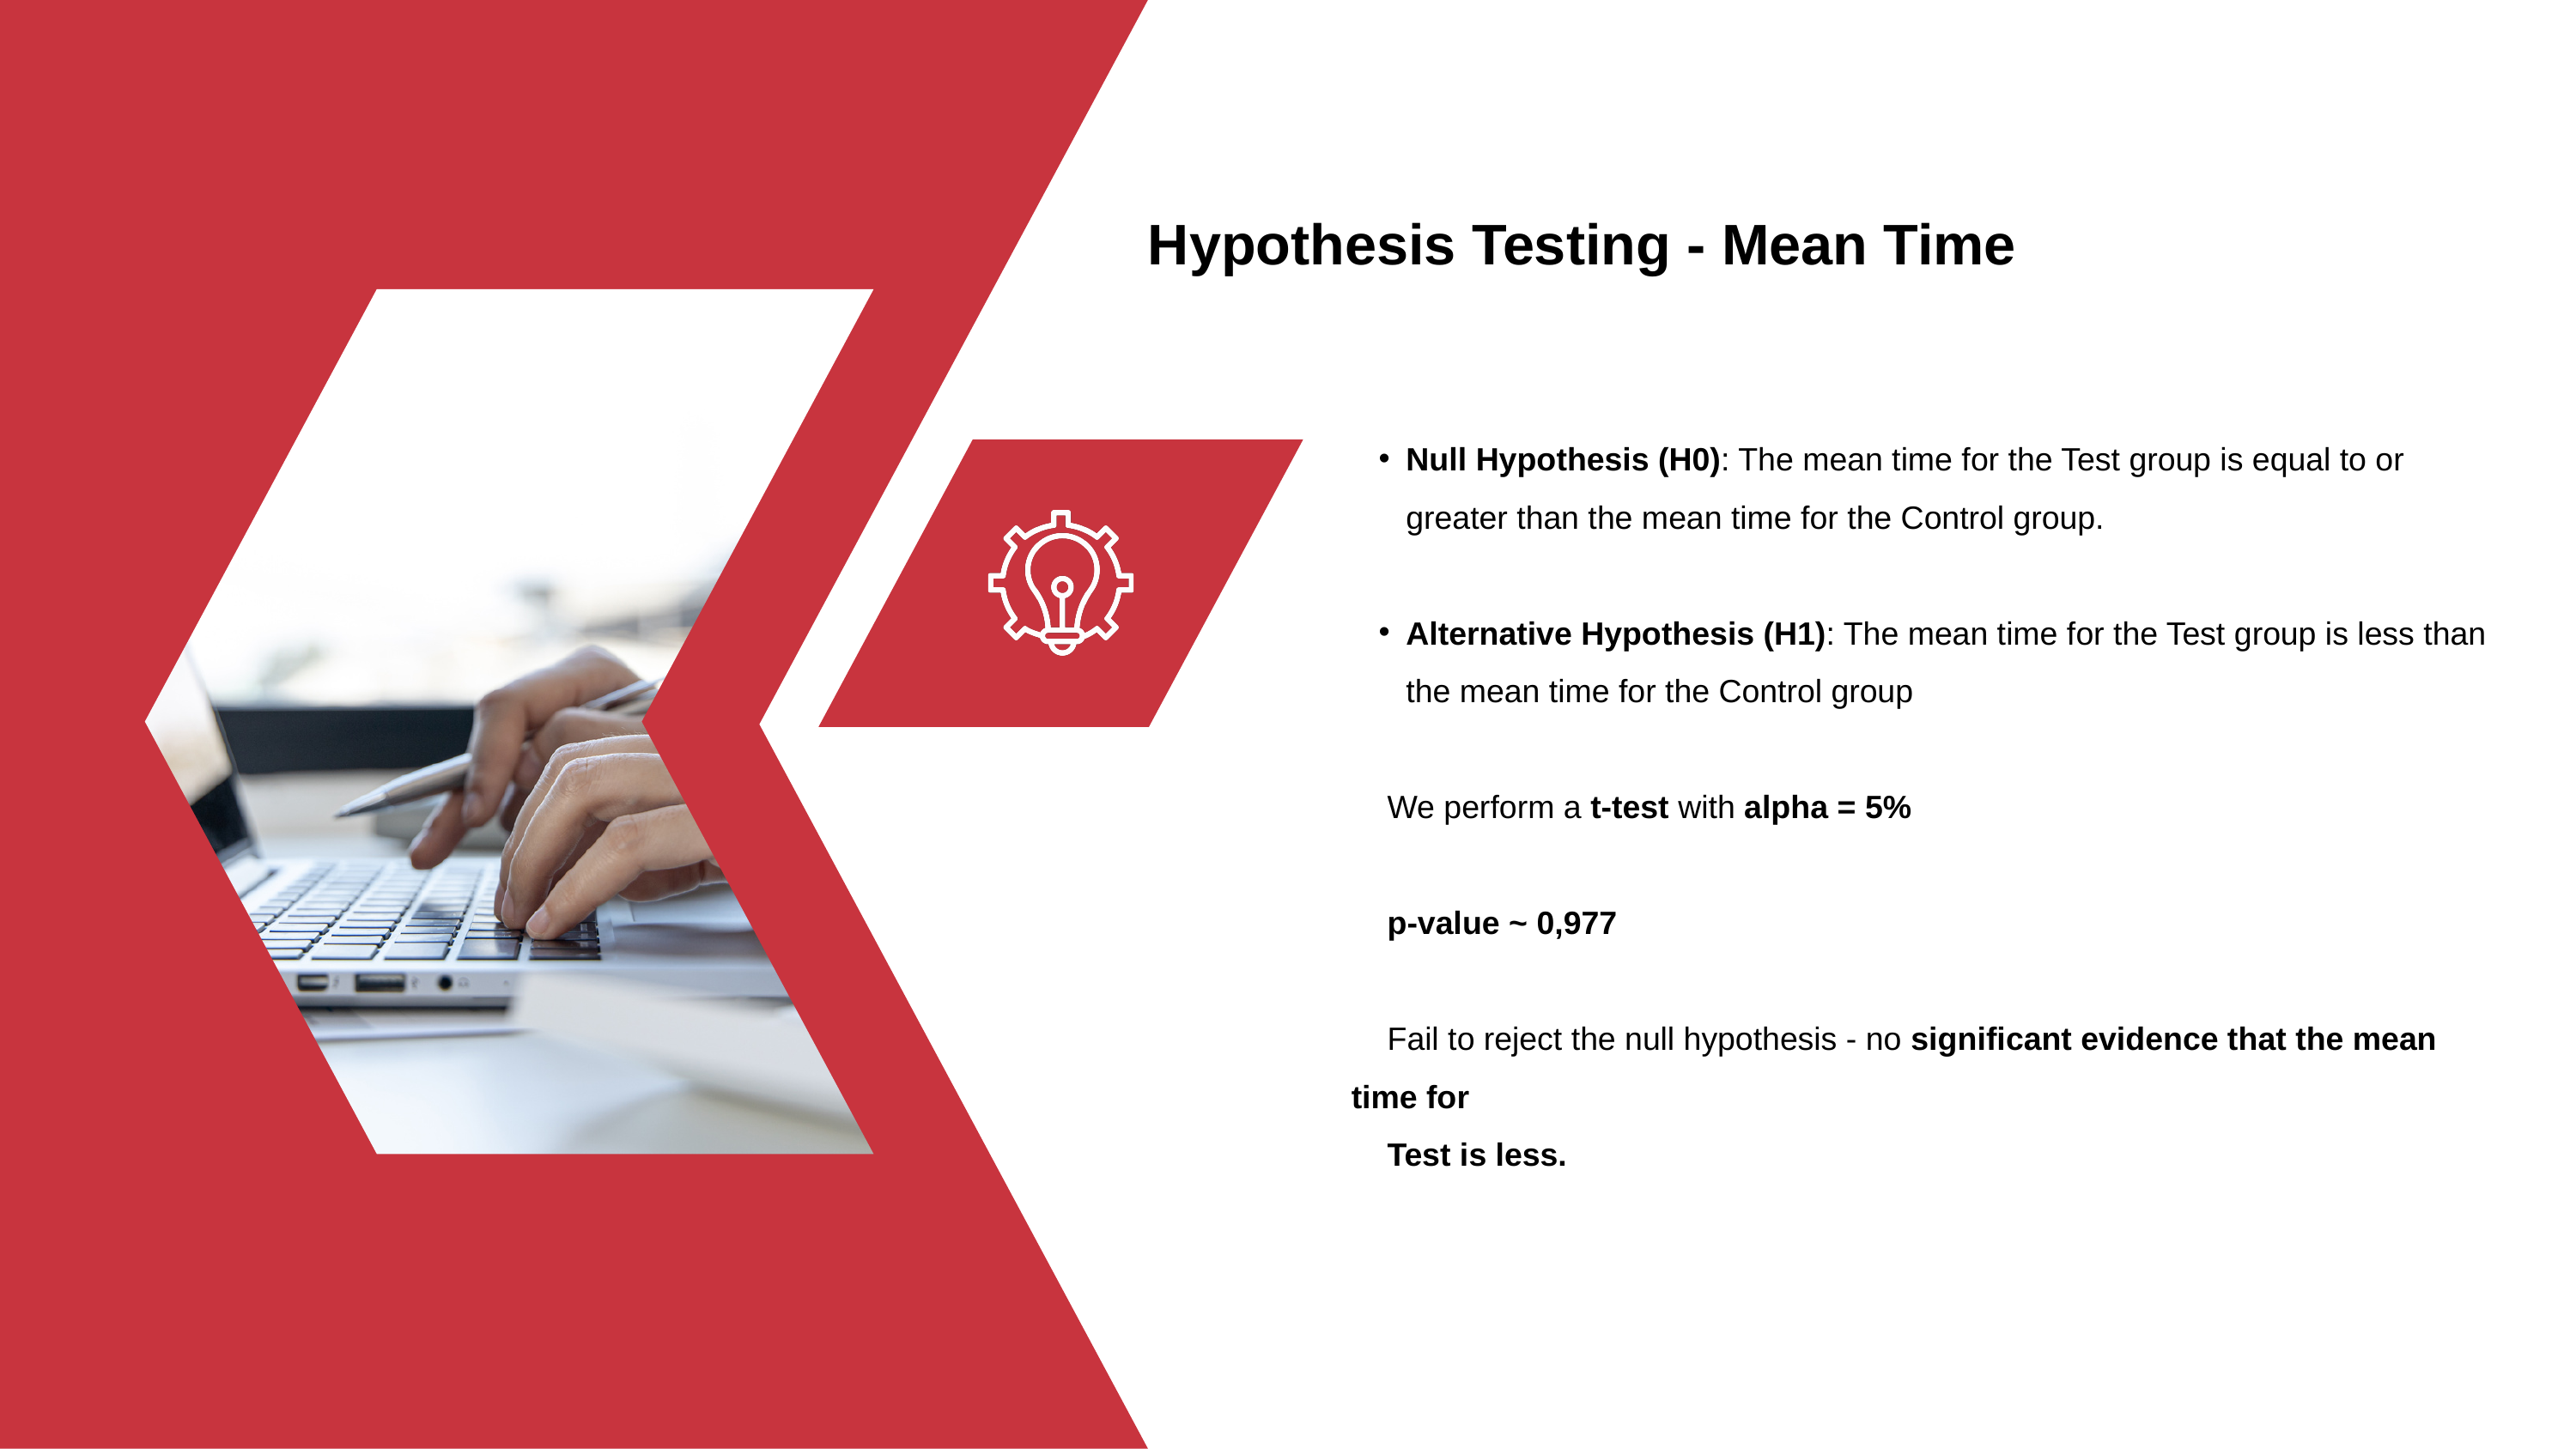

Hypothesis Testing - Mean Time

Null Hypothesis (H0): The mean time for the Test group is equal to or greater than the mean time for the Control group.

Alternative Hypothesis (H1): The mean time for the Test group is less than the mean time for the Control group

    We perform a t-test with alpha = 5%

    p-value ~ 0,977

    Fail to reject the null hypothesis - no significant evidence that the mean time for
    Test is less.